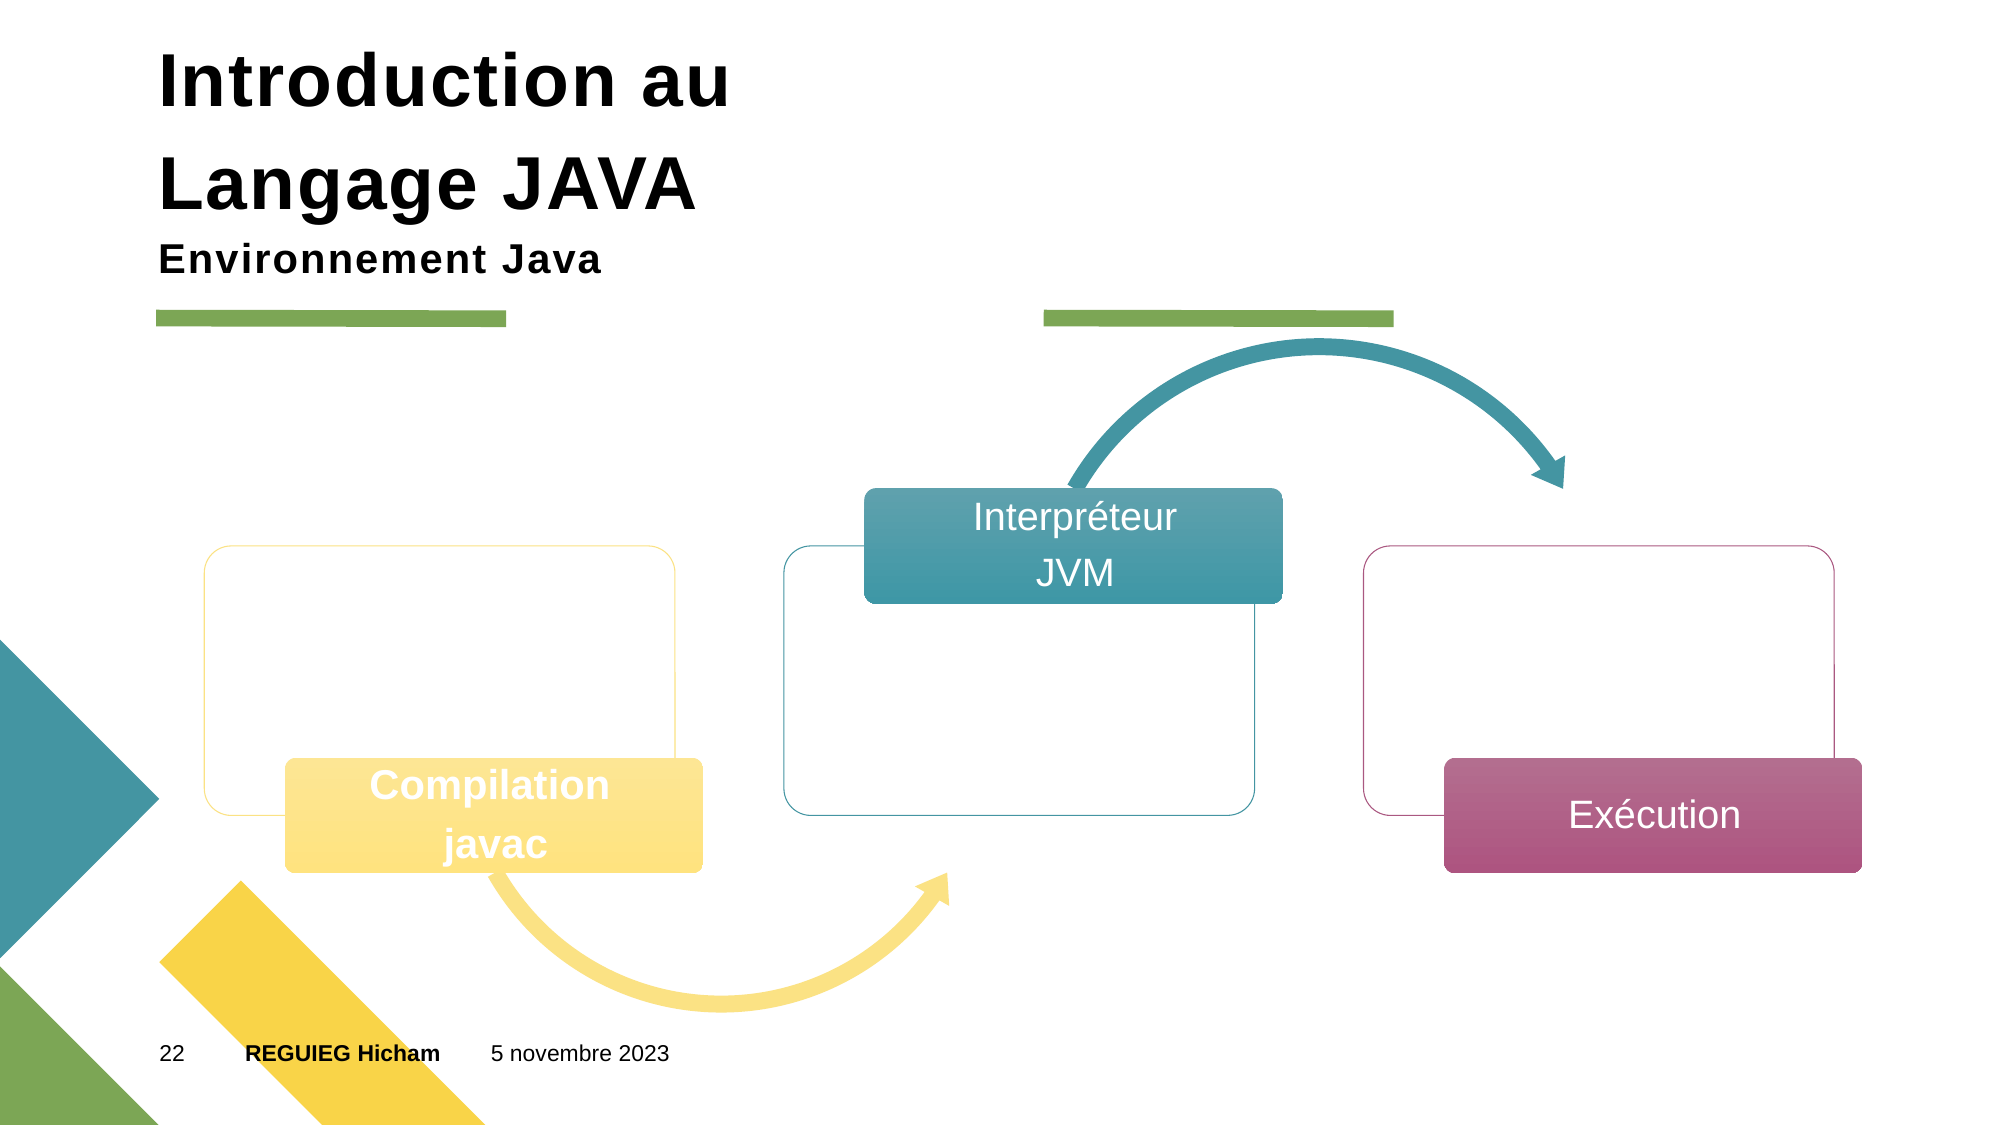

# Introduction au Langage JAVA Environnement Java

Code source : fichier.java
Compilation
javac
Byte code : fichier.class
Interpréteur
JVM
Code machine
Exécution
22
REGUIEG Hicham
5 novembre 2023